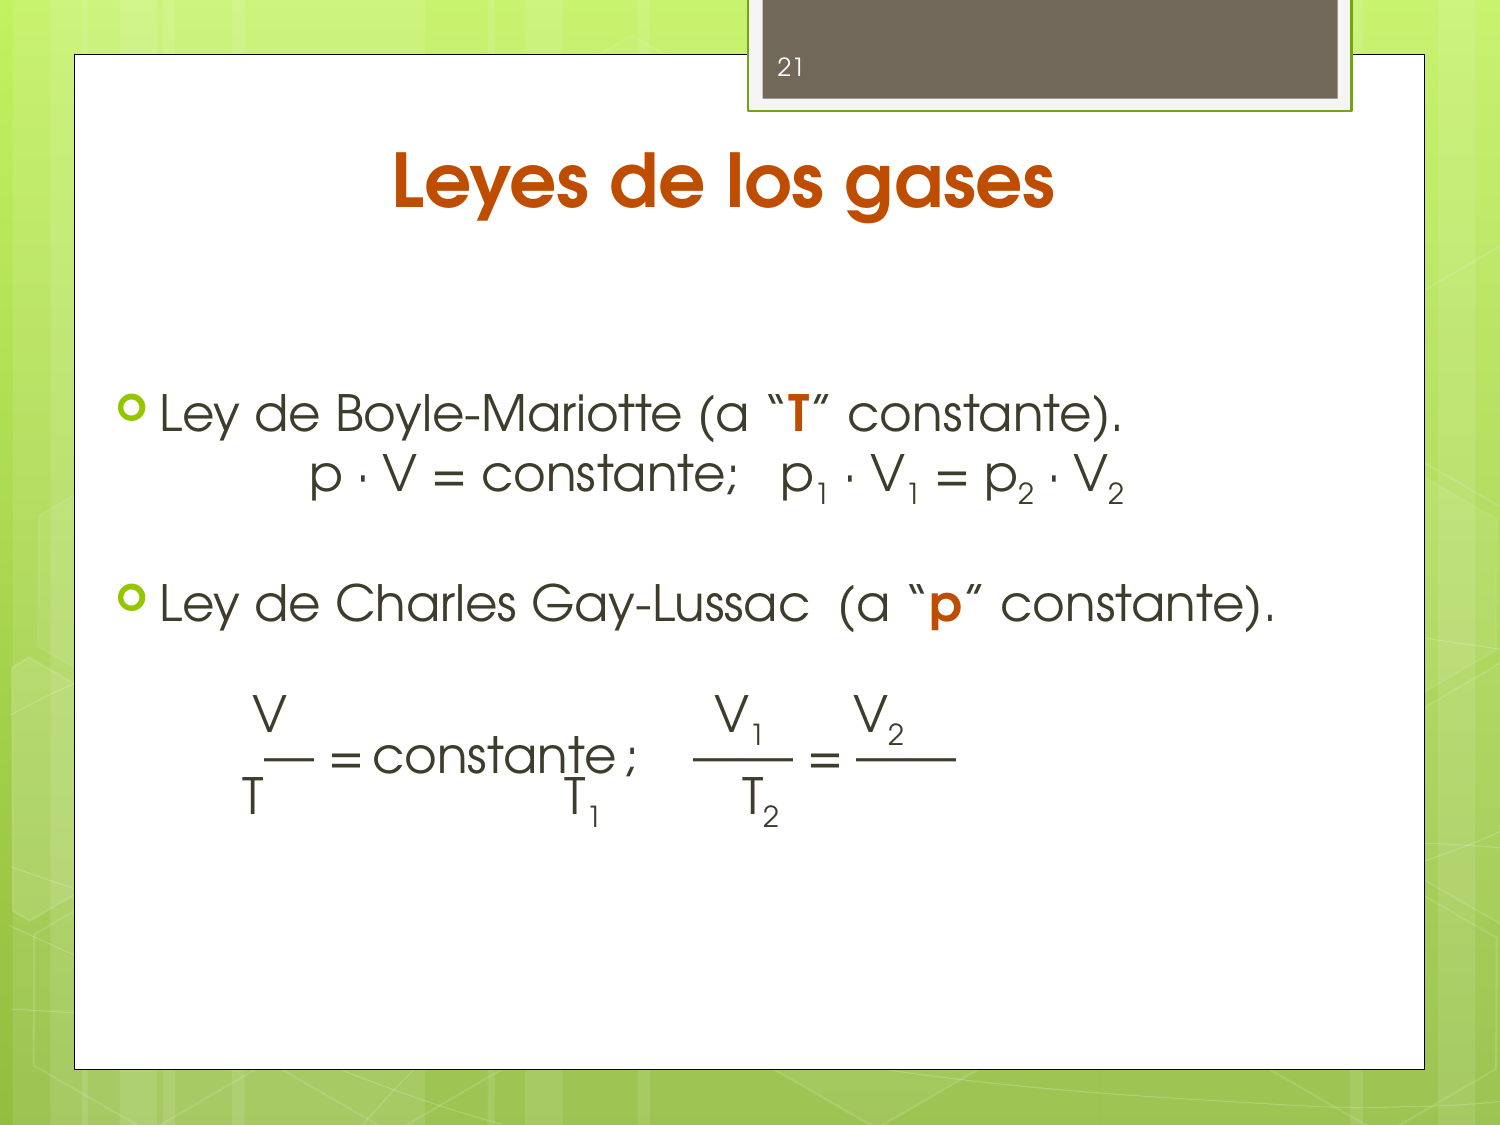

# Leyes de los gases
Ley de Boyle-Mariotte (a “T” constante).
	p · V = constante;   p1 · V1 = p2 · V2

Ley de Charles Gay-Lussac  (a “p” constante).

          V			V1           V2
 	— = constante ;    —— = ——
                T			T1	  T2
21